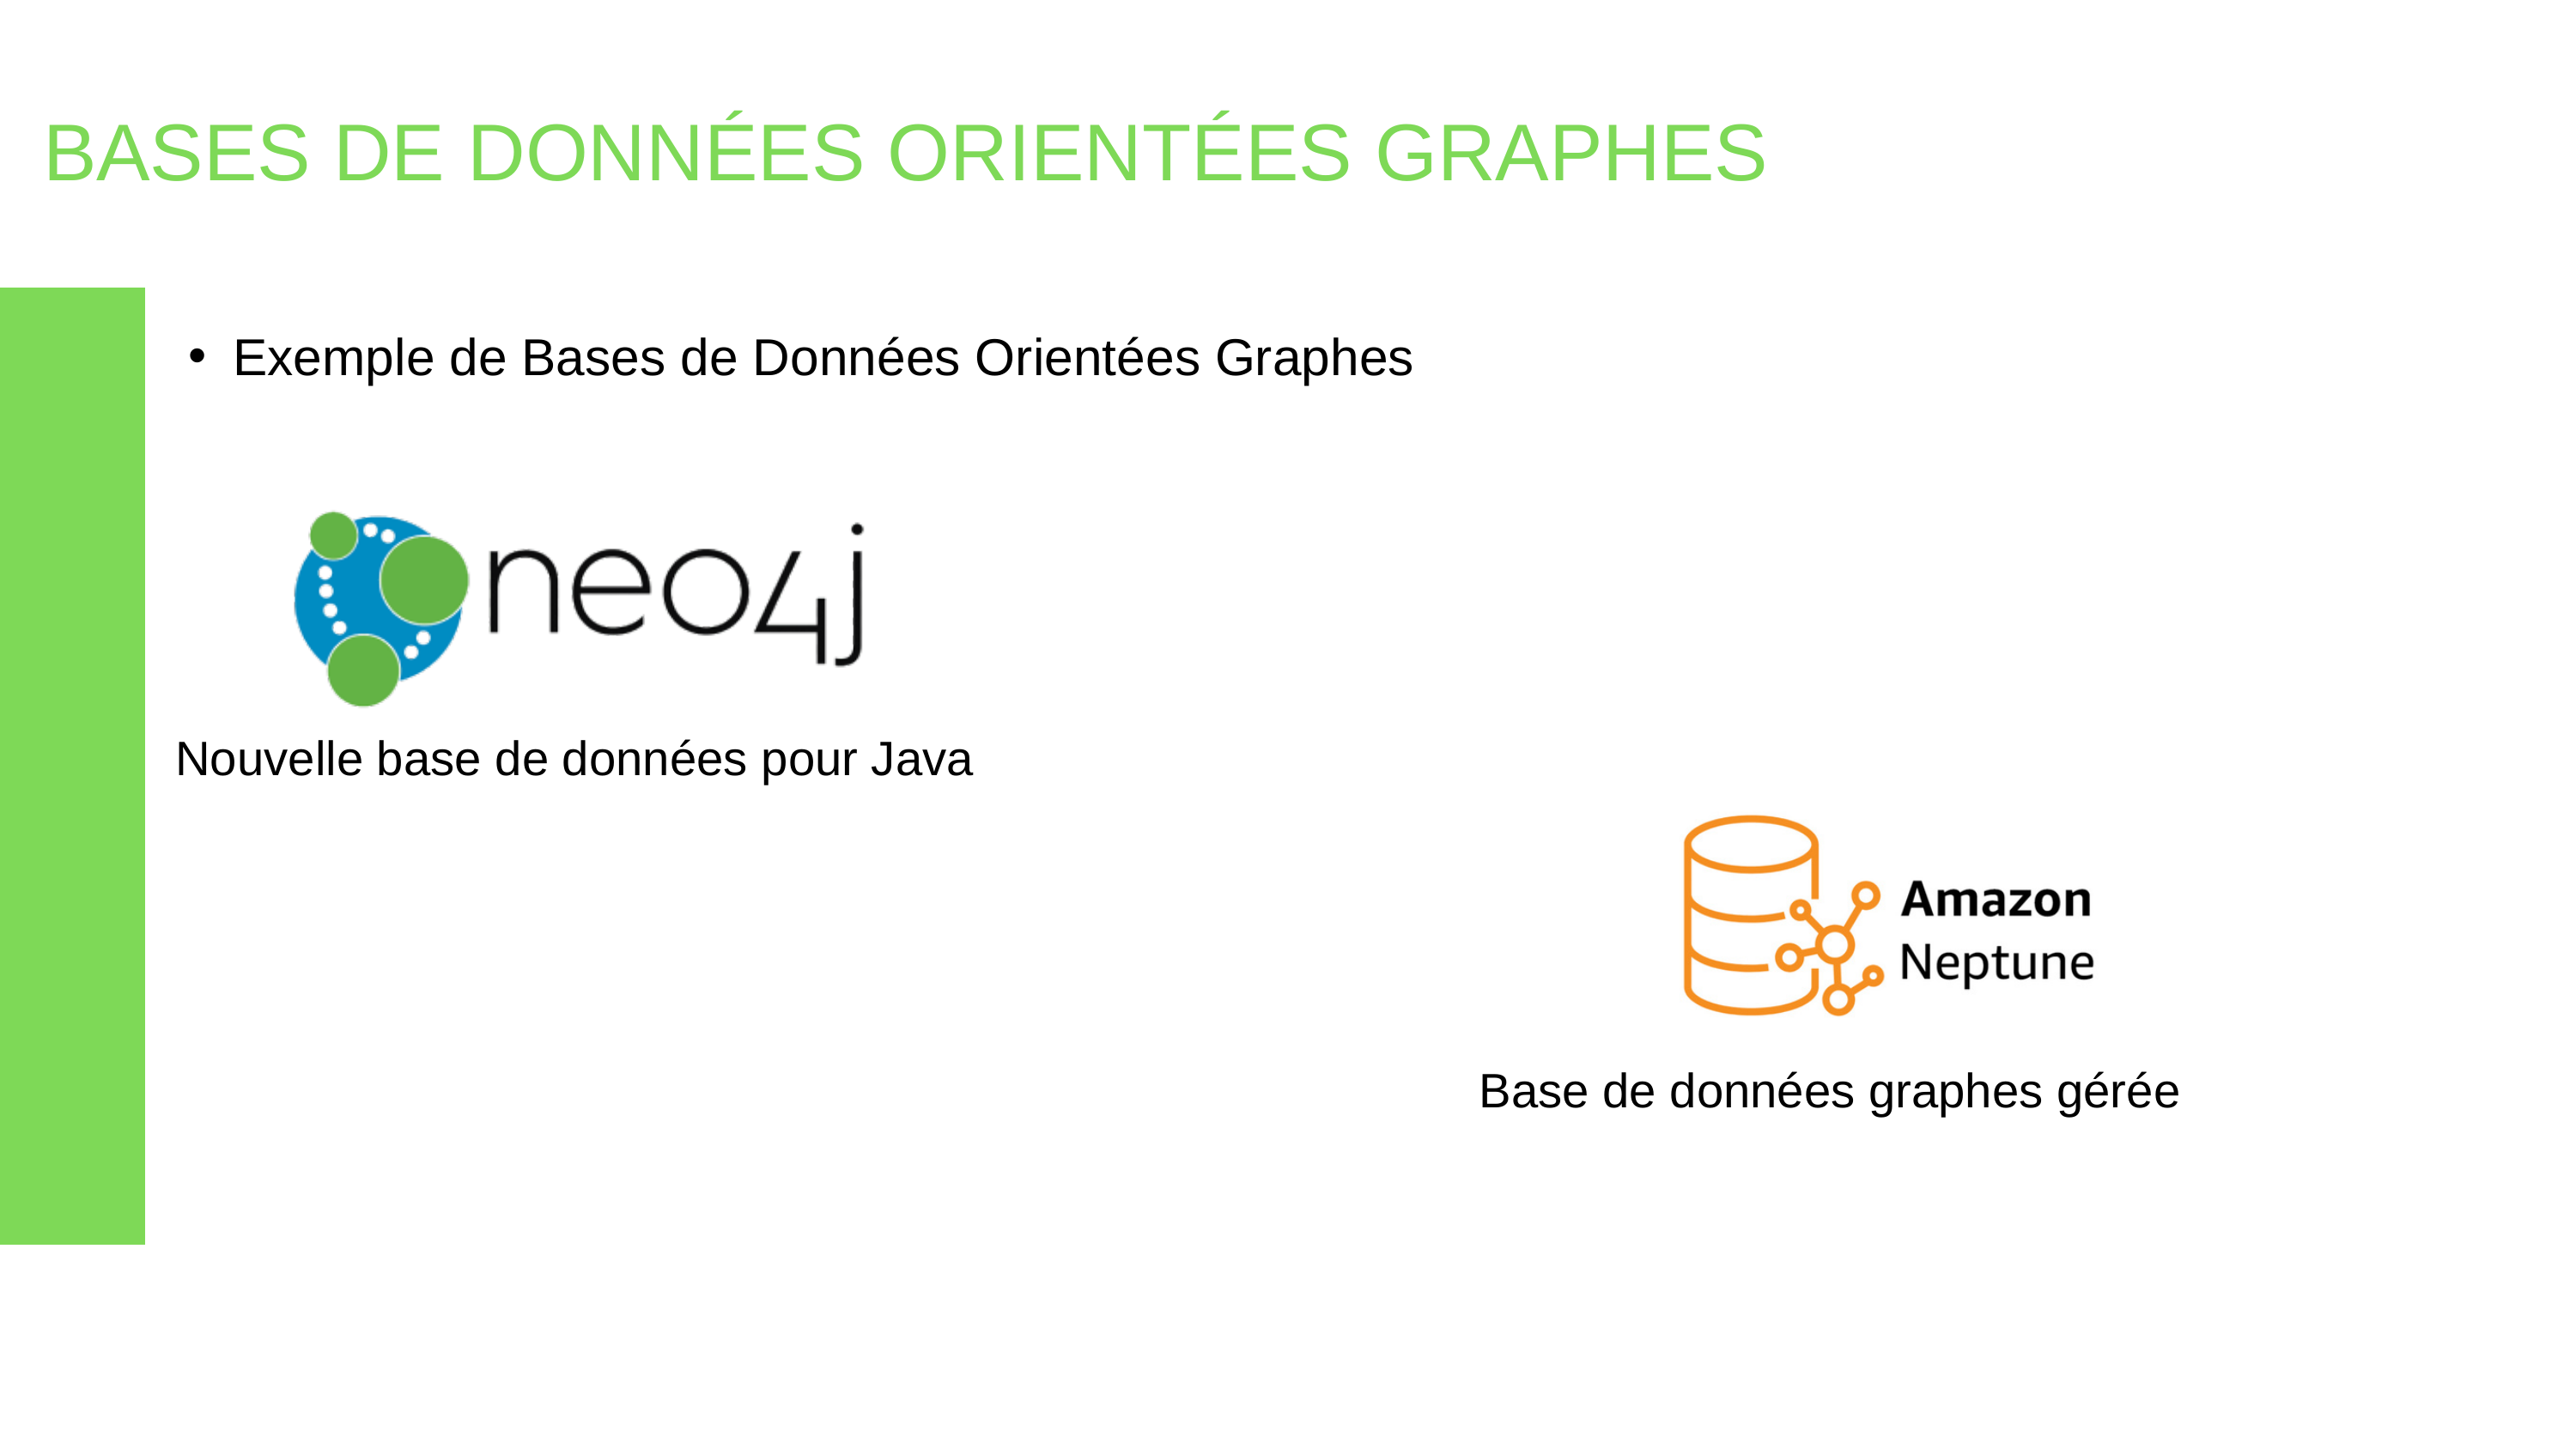

BASES DE DONNÉES ORIENTÉES GRAPHES

Exemple de Bases de Données Orientées Graphes

Nouvelle base de données pour Java

Base de données graphes gérée